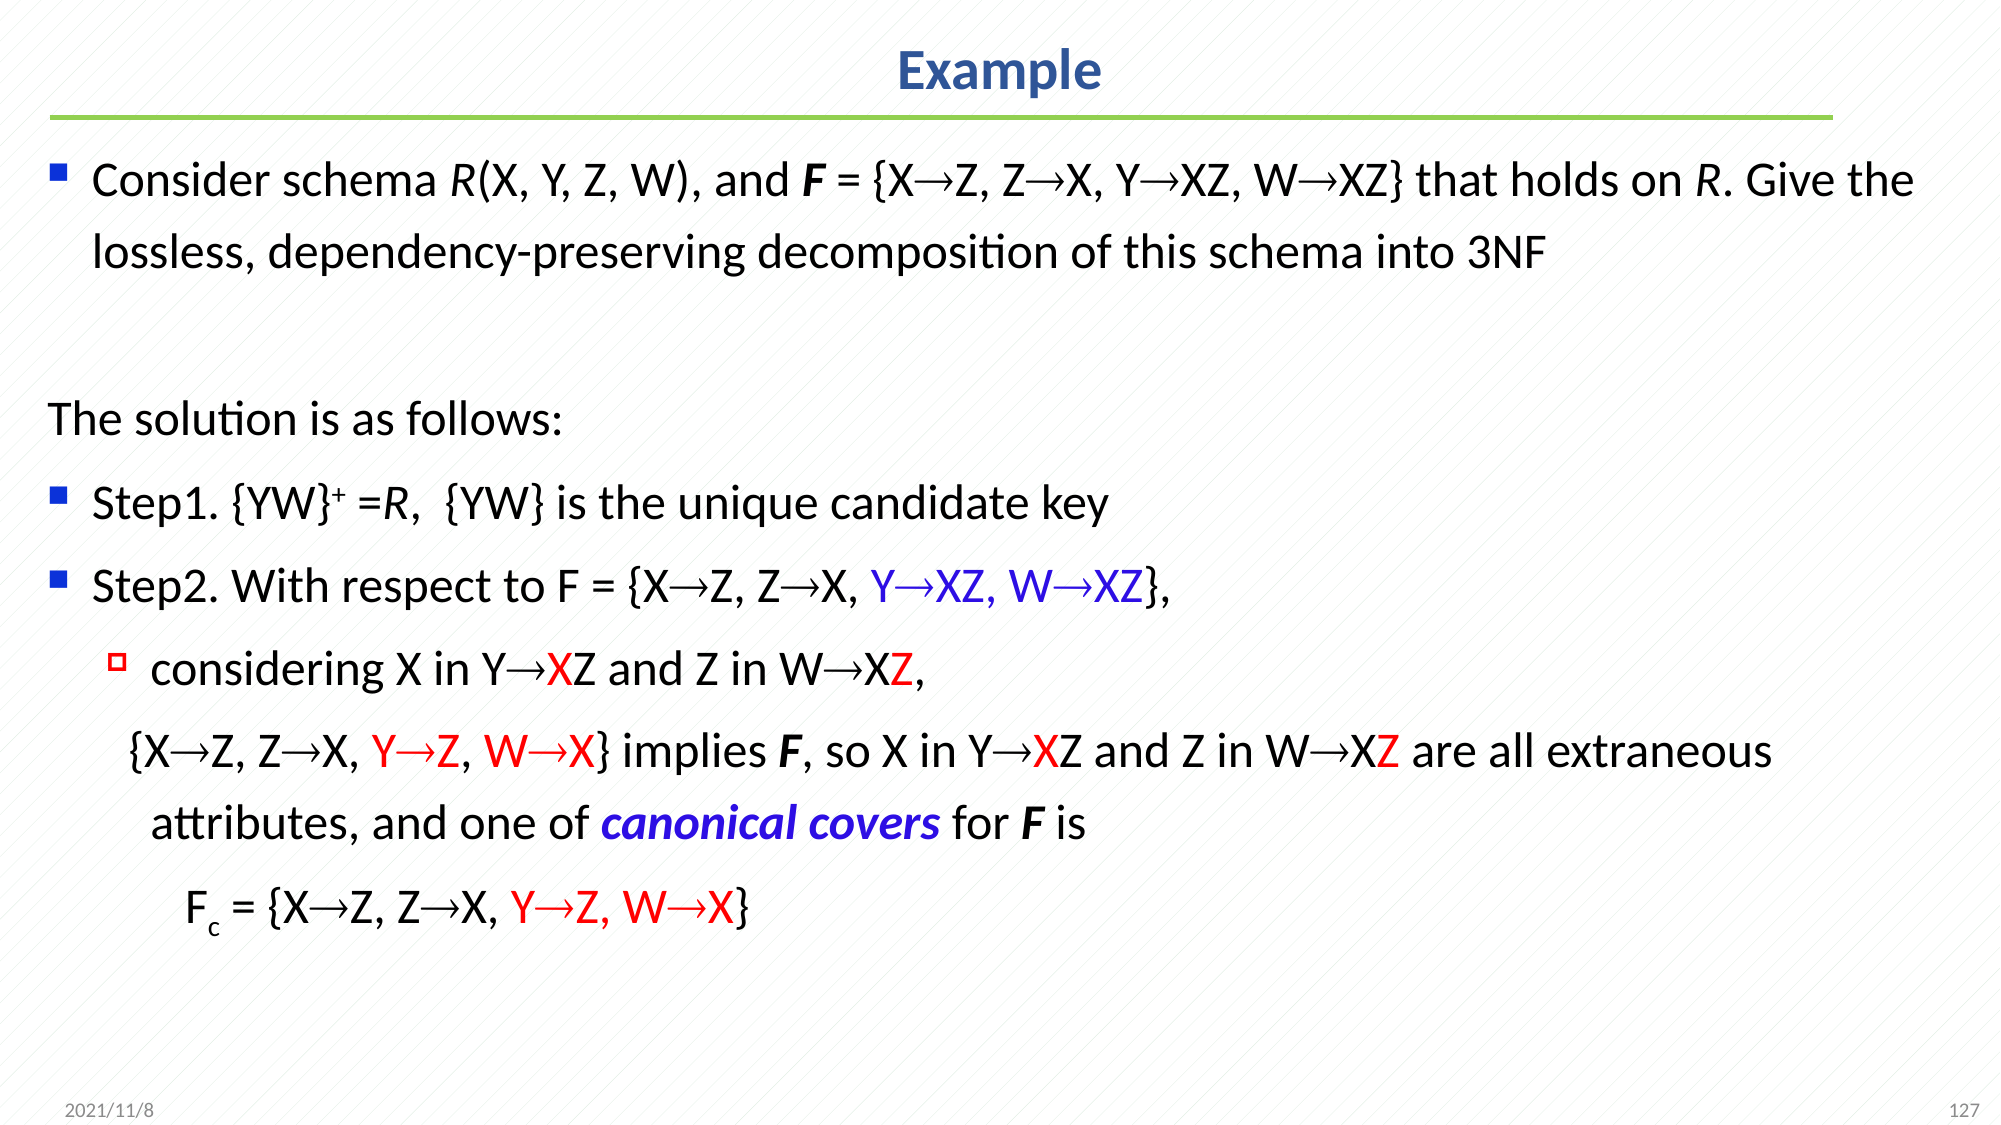

# Example
Consider schema R(X, Y, Z, W), and F = {X→Z, Z→X, Y→XZ, W→XZ} that holds on R. Give the lossless, dependency-preserving decomposition of this schema into 3NF

The solution is as follows:
Step1. {YW}+ =R,  {YW} is the unique candidate key
Step2. With respect to F = {X→Z, Z→X, Y→XZ, W→XZ},
considering X in Y→XZ and Z in W→XZ,
  {X→Z, Z→X, Y→Z, W→X} implies F, so X in Y→XZ and Z in W→XZ are all extraneous attributes, and one of canonical covers for F is
       Fc = {X→Z, Z→X, Y→Z, W→X}

127
2021/11/8